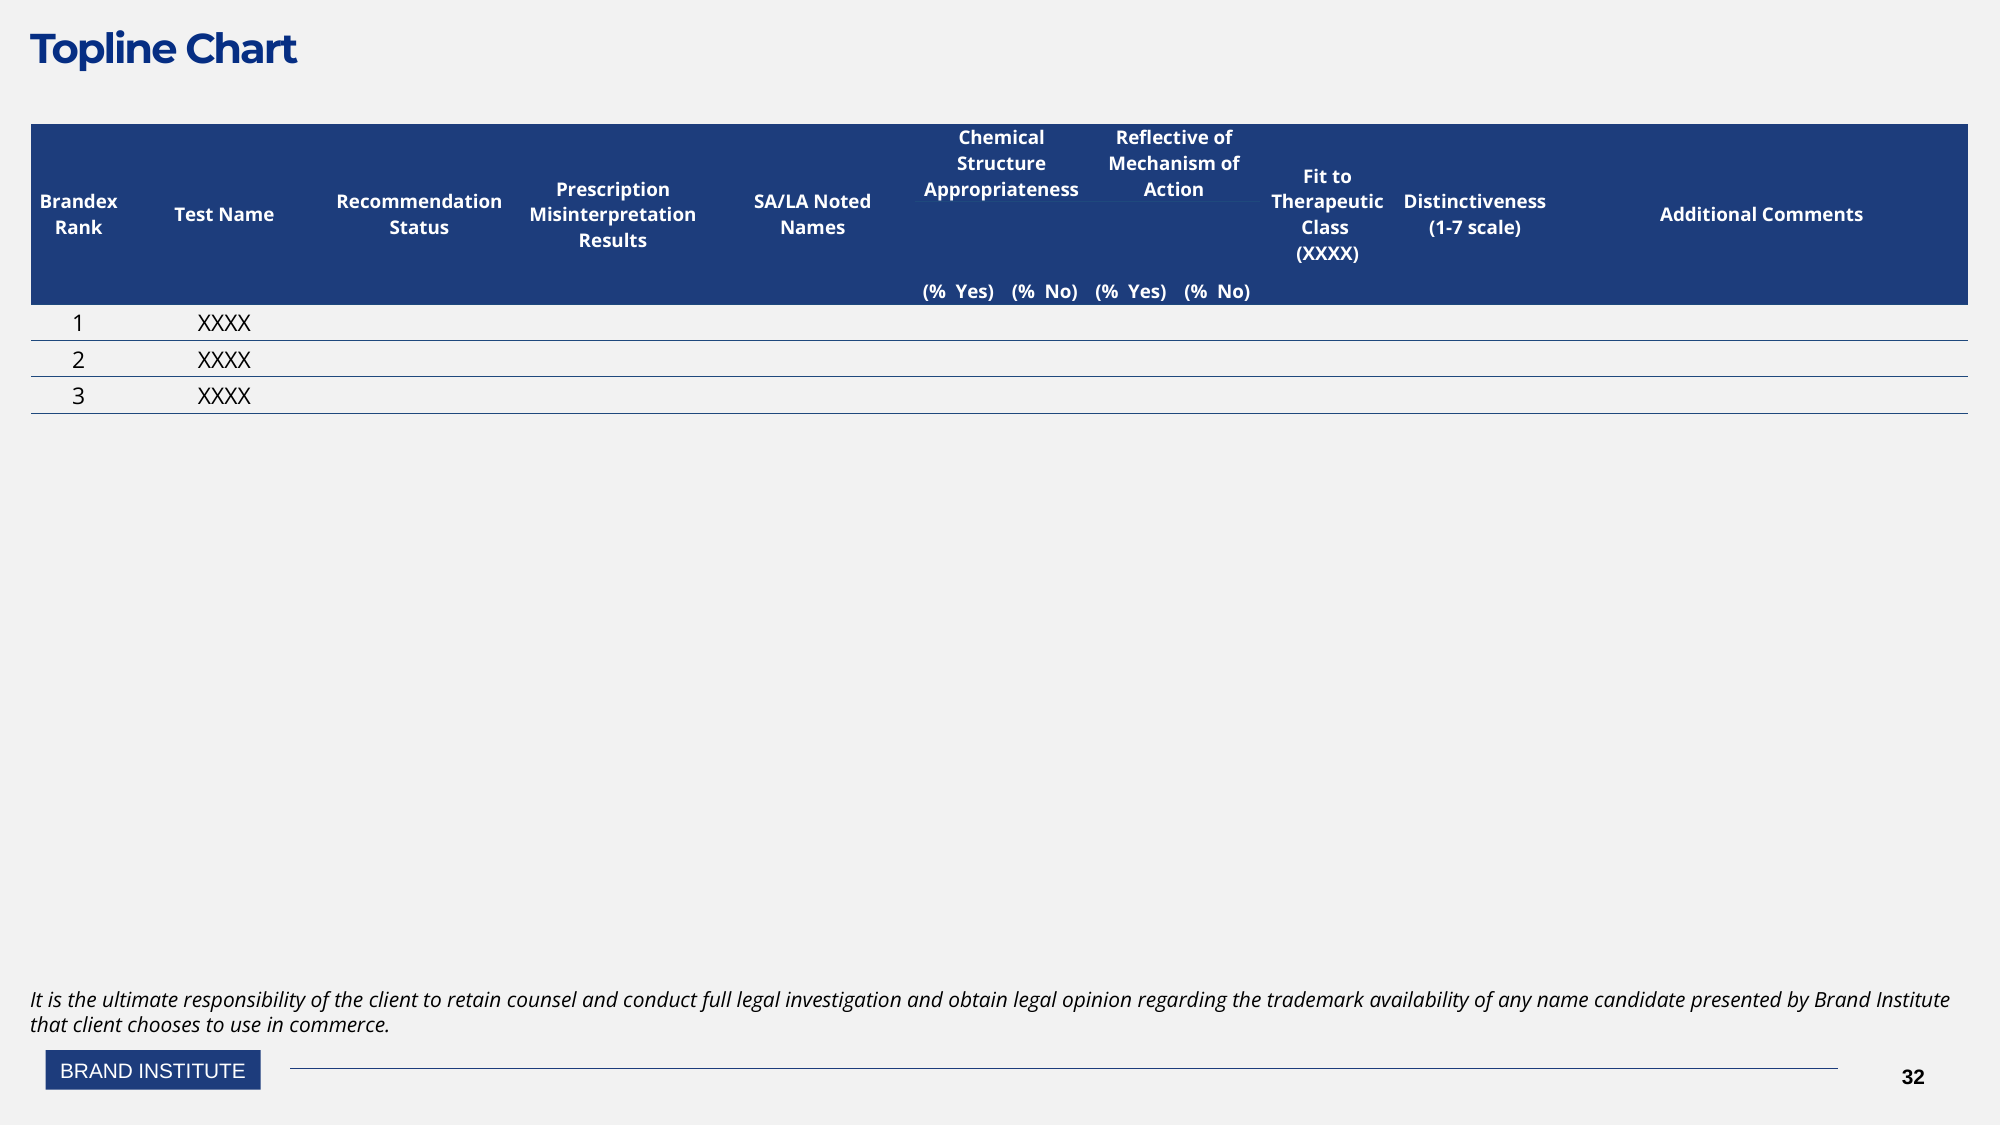

# Topline Chart
| Brandex Rank | Test Name | Recommendation Status | Prescription Misinterpretation Results | SA/LA Noted Names | Chemical Structure Appropriateness |  | Reflective of Mechanism of Action |  | Fit to Therapeutic Class (XXXX) | Distinctiveness (1-7 scale) | Additional Comments |
| --- | --- | --- | --- | --- | --- | --- | --- | --- | --- | --- | --- |
| Brandex Rank | Test Name | Recommendation Status | Prescription Misinterpretation Results | SA/LA Noted Names | (% Yes) | (% No) | (% Yes) | (% No) | Fit to Therapeutic Class (XXXX) | Distinctiveness (1-7 scale) | Additional Comments |
| 1 | XXXX |  |  |  |  |  |  |  |  |  |  |
| 2 | XXXX |  |  |  |  |  |  |  |  |  |  |
| 3 | XXXX |  |  |  |  |  |  |  |  |  |  |
It is the ultimate responsibility of the client to retain counsel and conduct full legal investigation and obtain legal opinion regarding the trademark availability of any name candidate presented by Brand Institute that client chooses to use in commerce.